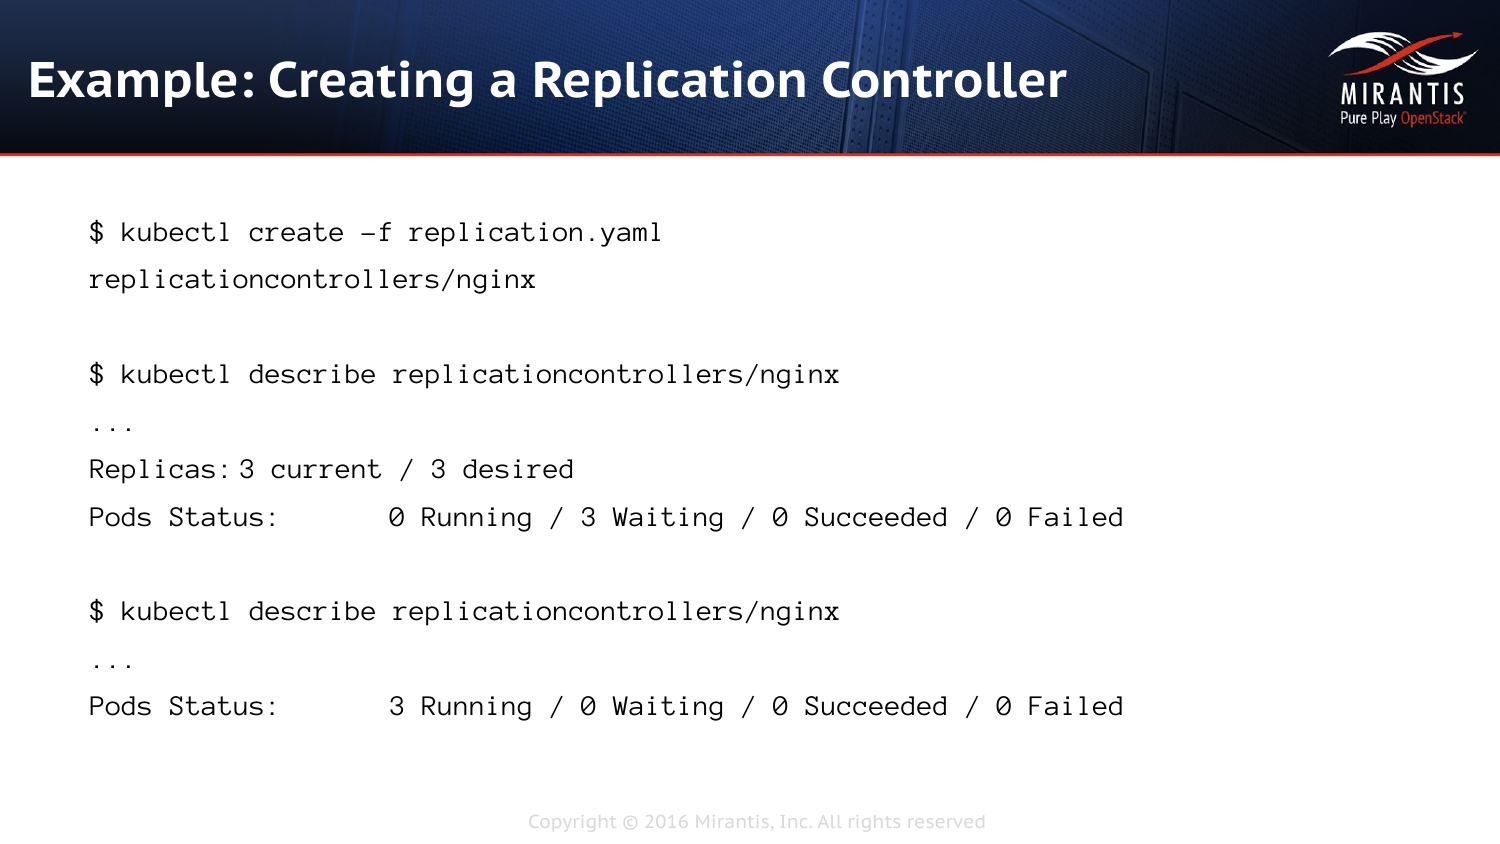

# Example: Creating a Replication Controller
$ kubectl create -f replication.yaml
replicationcontrollers/nginx

$ kubectl describe replicationcontrollers/nginx
...
Replicas:	3 current / 3 desired
Pods Status:	0 Running / 3 Waiting / 0 Succeeded / 0 Failed

$ kubectl describe replicationcontrollers/nginx
...
Pods Status:	3 Running / 0 Waiting / 0 Succeeded / 0 Failed